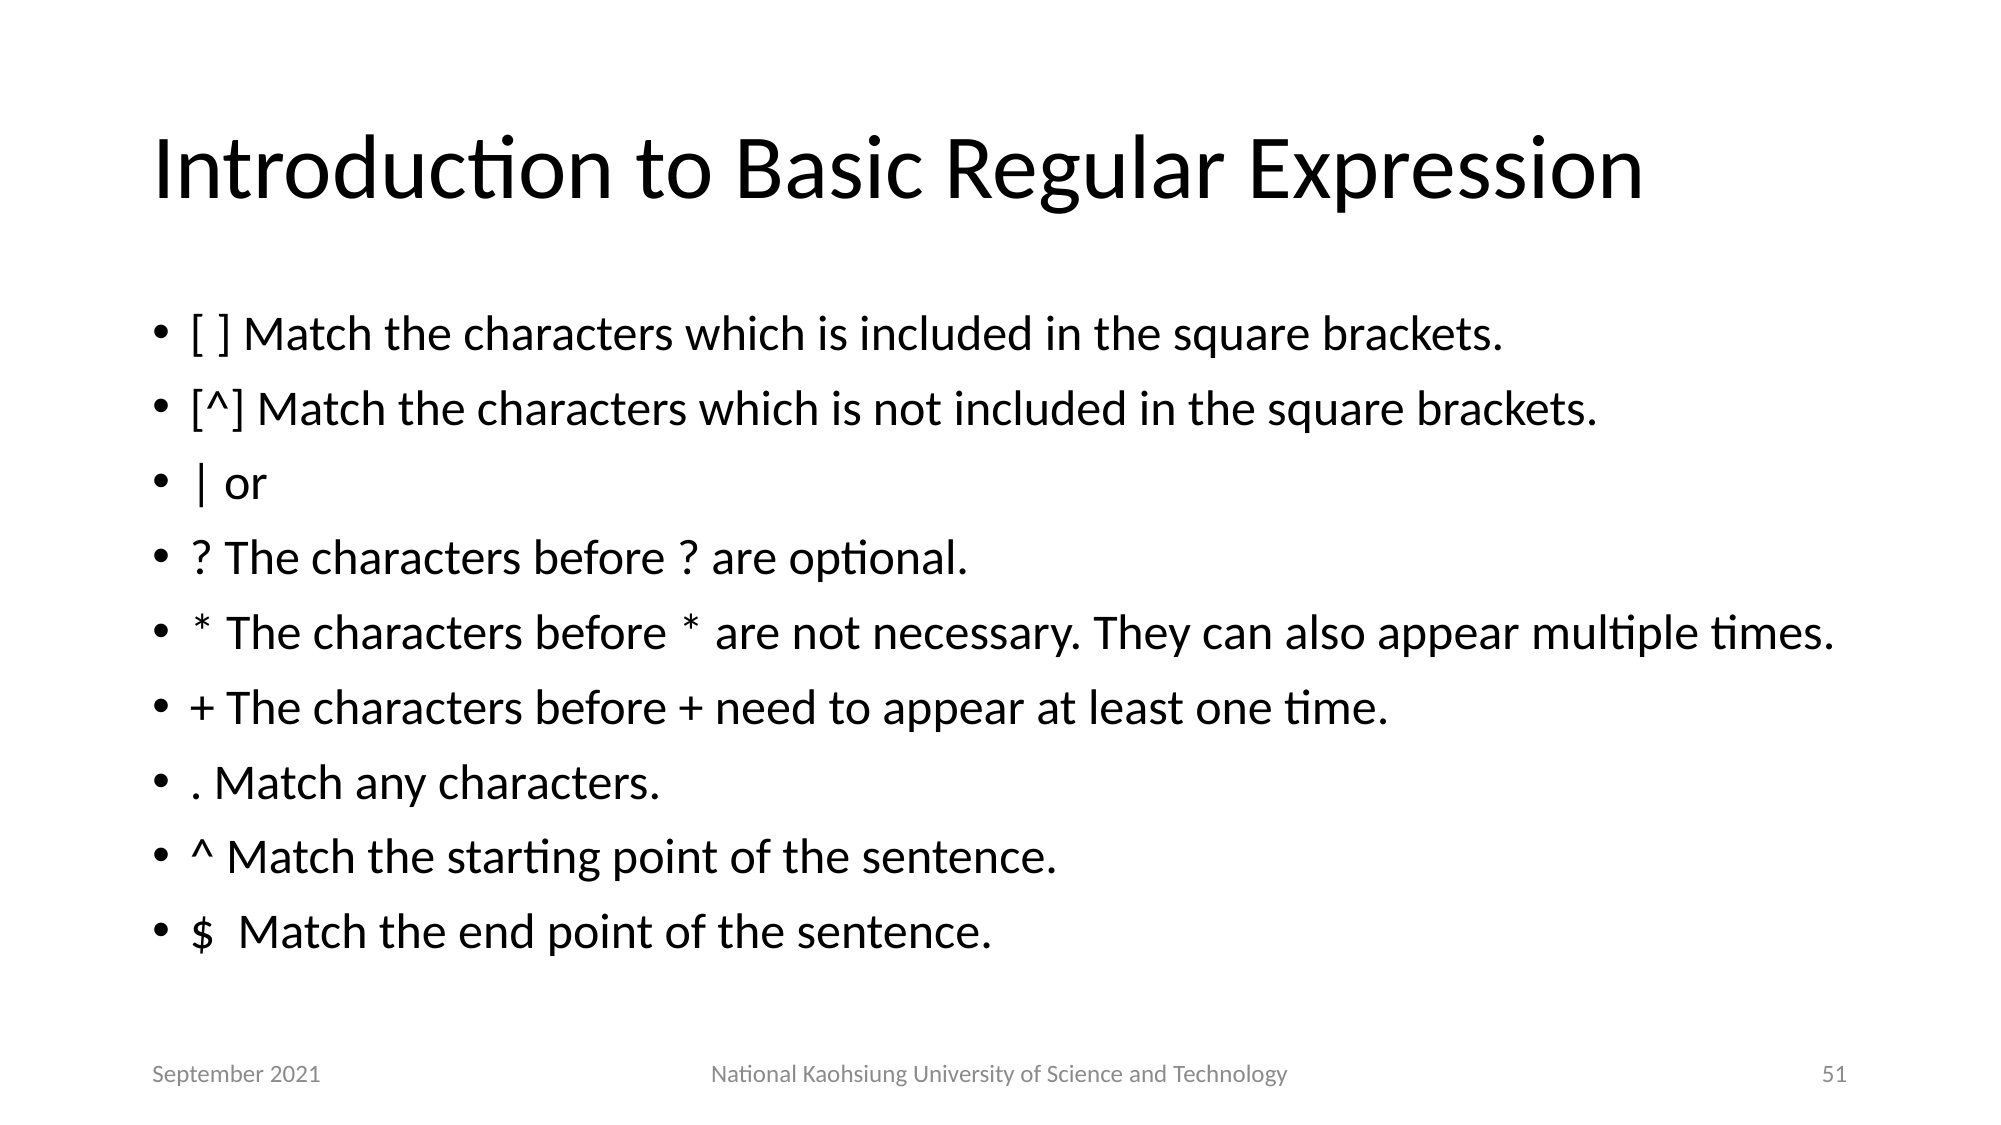

# Introduction to Basic Regular Expression
[ ] Match the characters which is included in the square brackets.
[^] Match the characters which is not included in the square brackets.
| or
? The characters before ? are optional.
* The characters before * are not necessary. They can also appear multiple times.
+ The characters before + need to appear at least one time.
. Match any characters.
^ Match the starting point of the sentence.
$  Match the end point of the sentence.
September 2021
National Kaohsiung University of Science and Technology
51